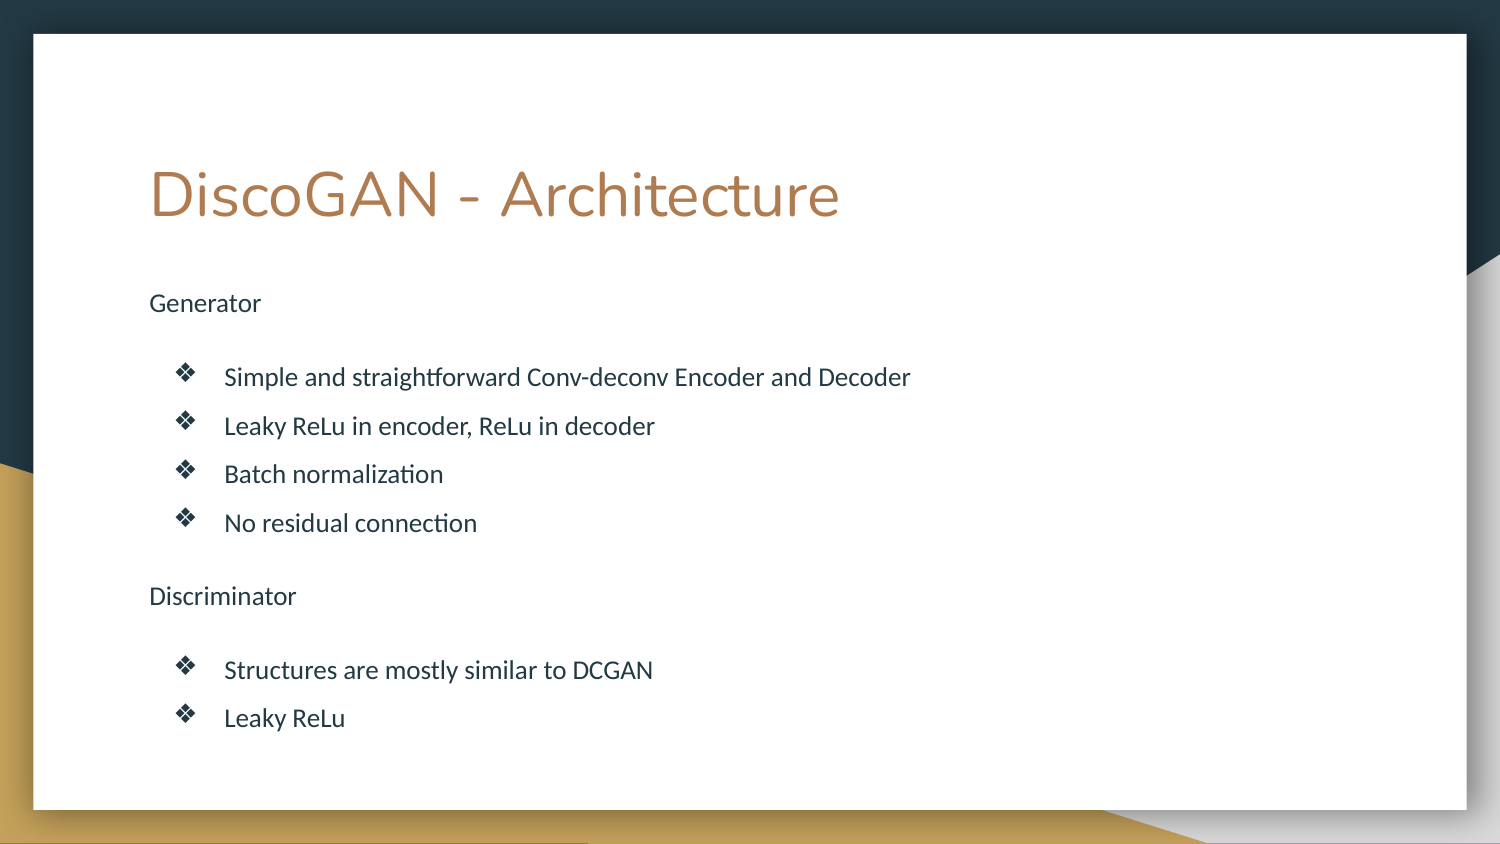

# DiscoGAN - Architecture
Generator
Simple and straightforward Conv-deconv Encoder and Decoder
Leaky ReLu in encoder, ReLu in decoder
Batch normalization
No residual connection
Discriminator
Structures are mostly similar to DCGAN
Leaky ReLu